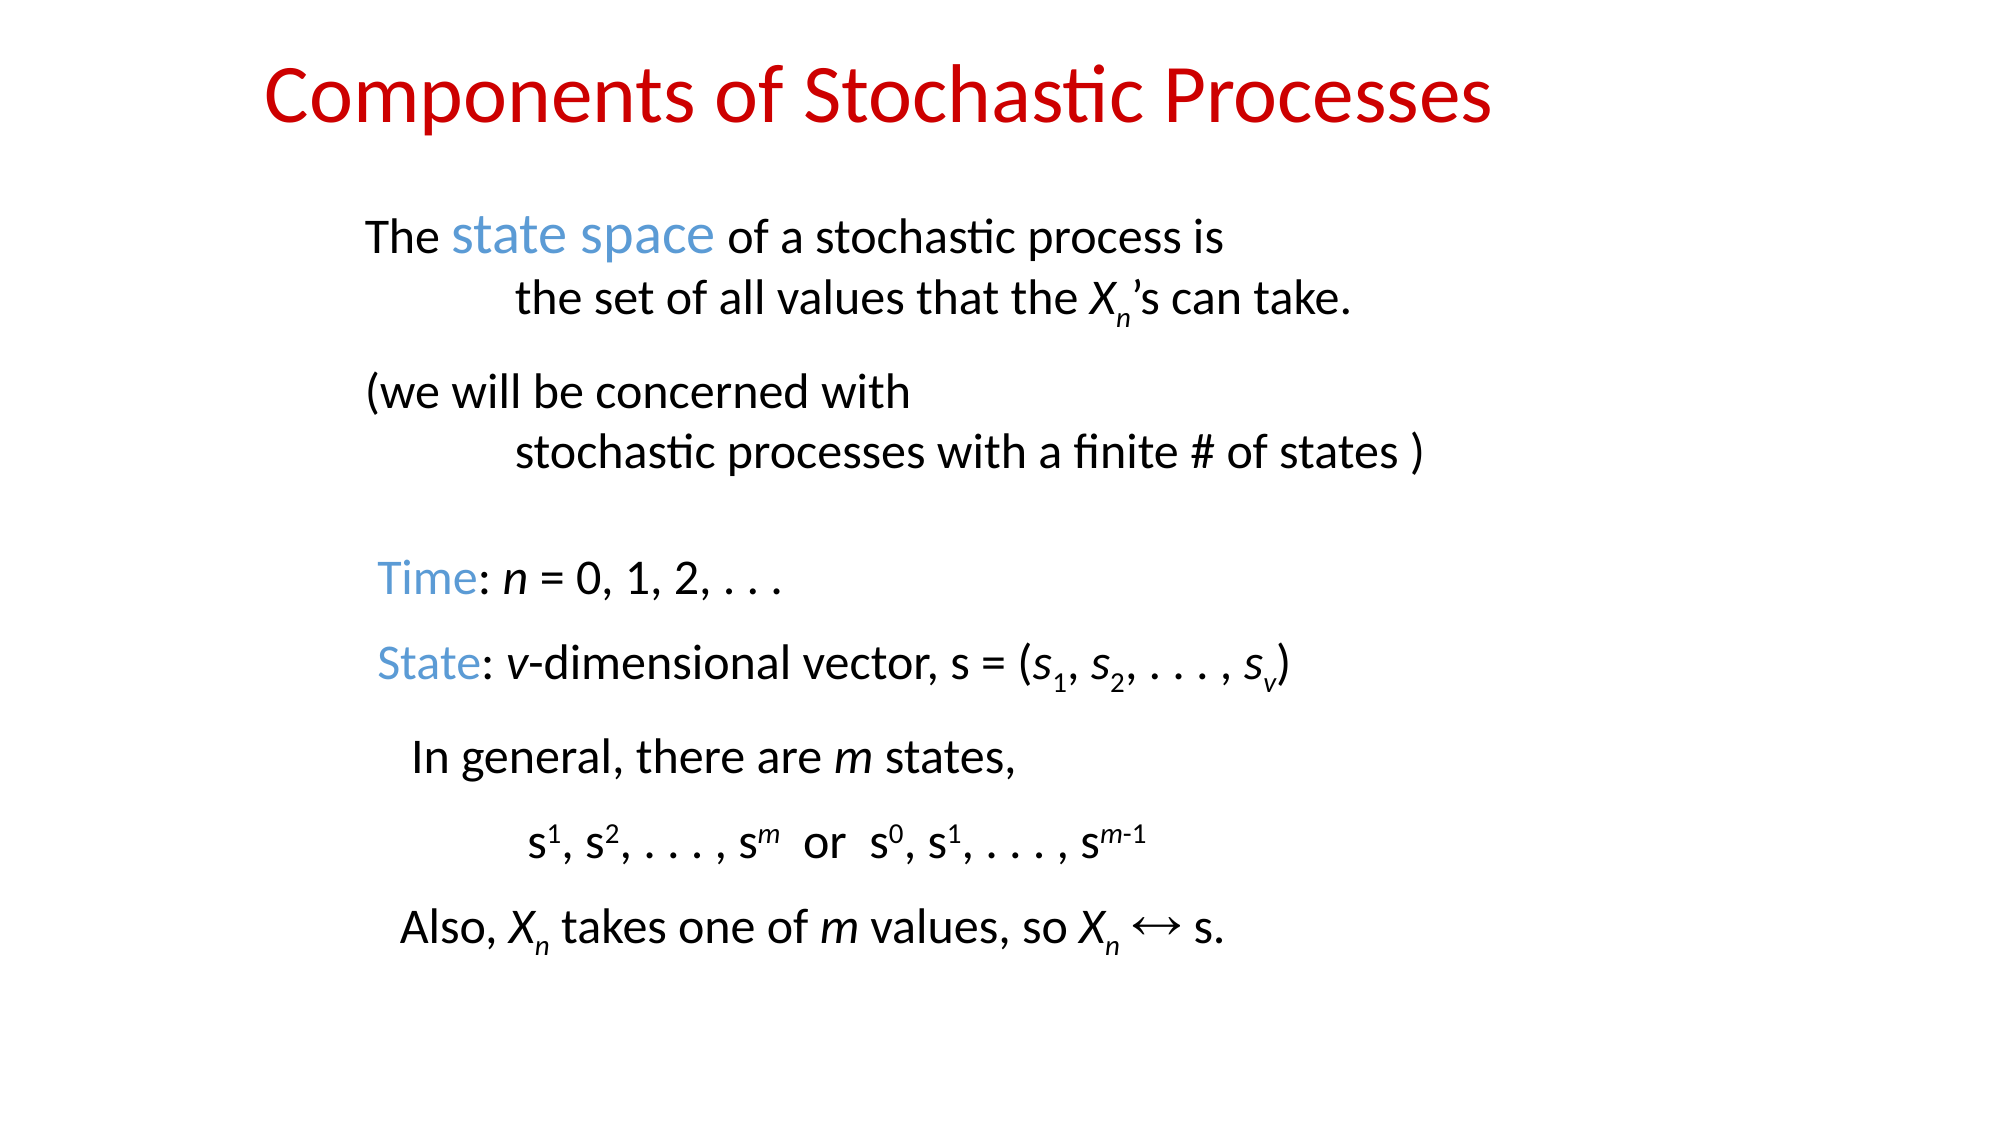

# Components of Stochastic Processes
The state space of a stochastic process is
	the set of all values that the Xn’s can take.
(we will be concerned with
	stochastic processes with a finite # of states )
Time: n = 0, 1, 2, . . .
State: v-dimensional vector, s = (s1, s2, . . . , sv)
   In general, there are m states,
	s1, s2, . . . , sm  or  s0, s1, . . . , sm-1
  Also, Xn takes one of m values, so Xn ↔ s.